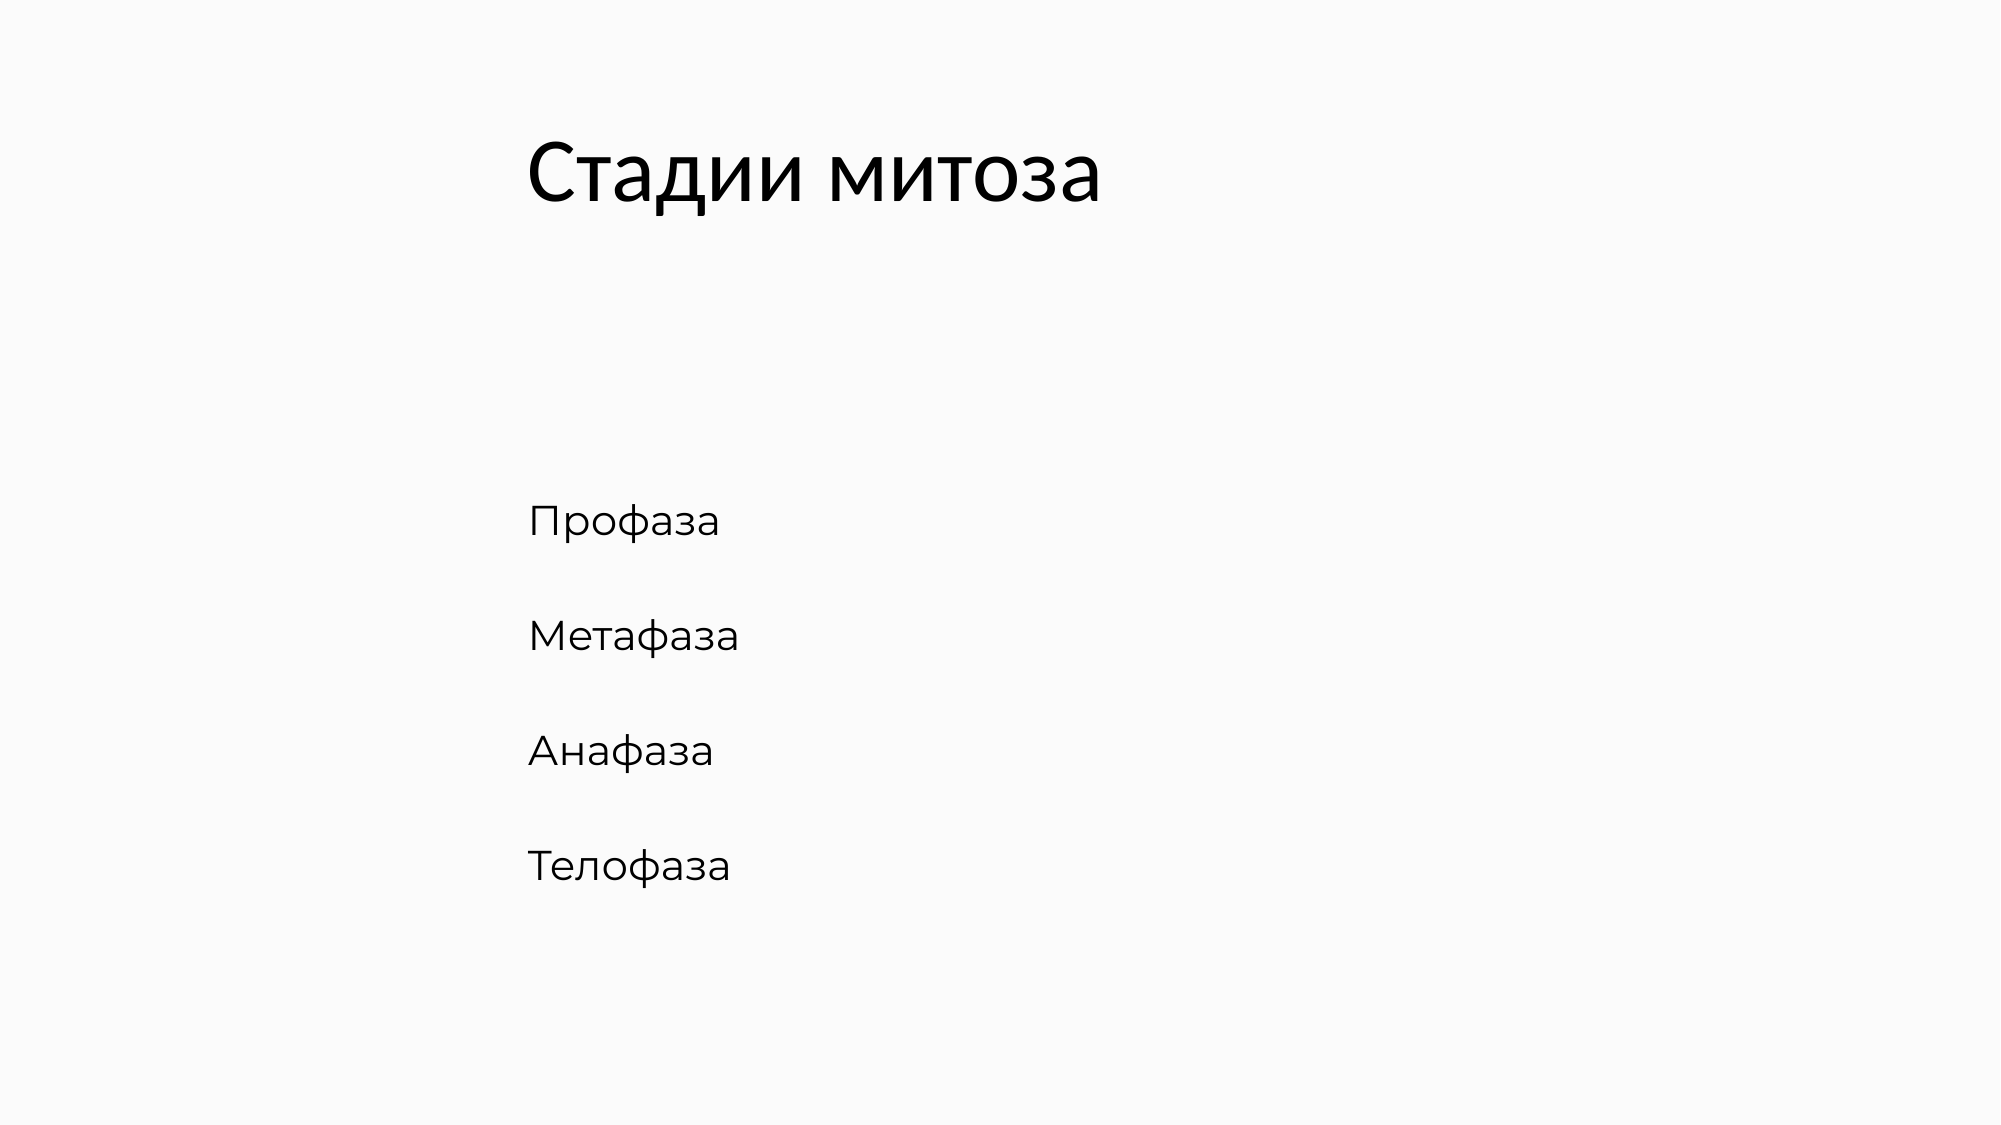

# Стадии митоза
Профаза

Метафаза

Анафаза

Телофаза